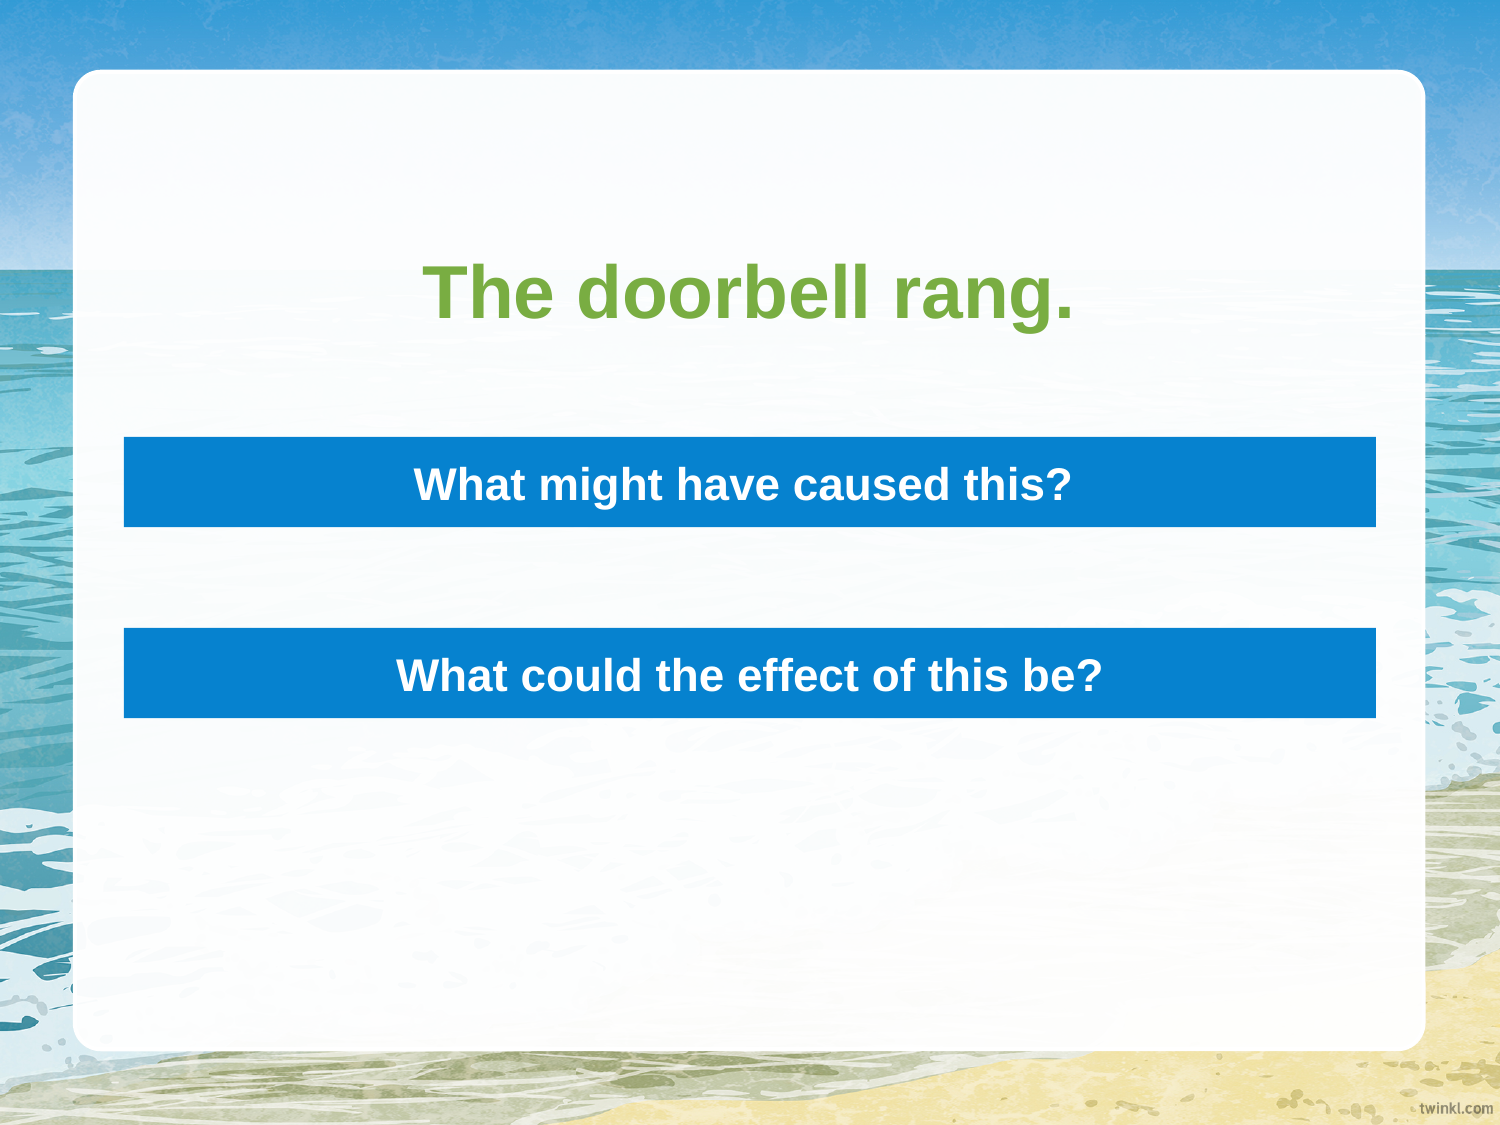

# The doorbell rang.
What might have caused this?
What could the effect of this be?